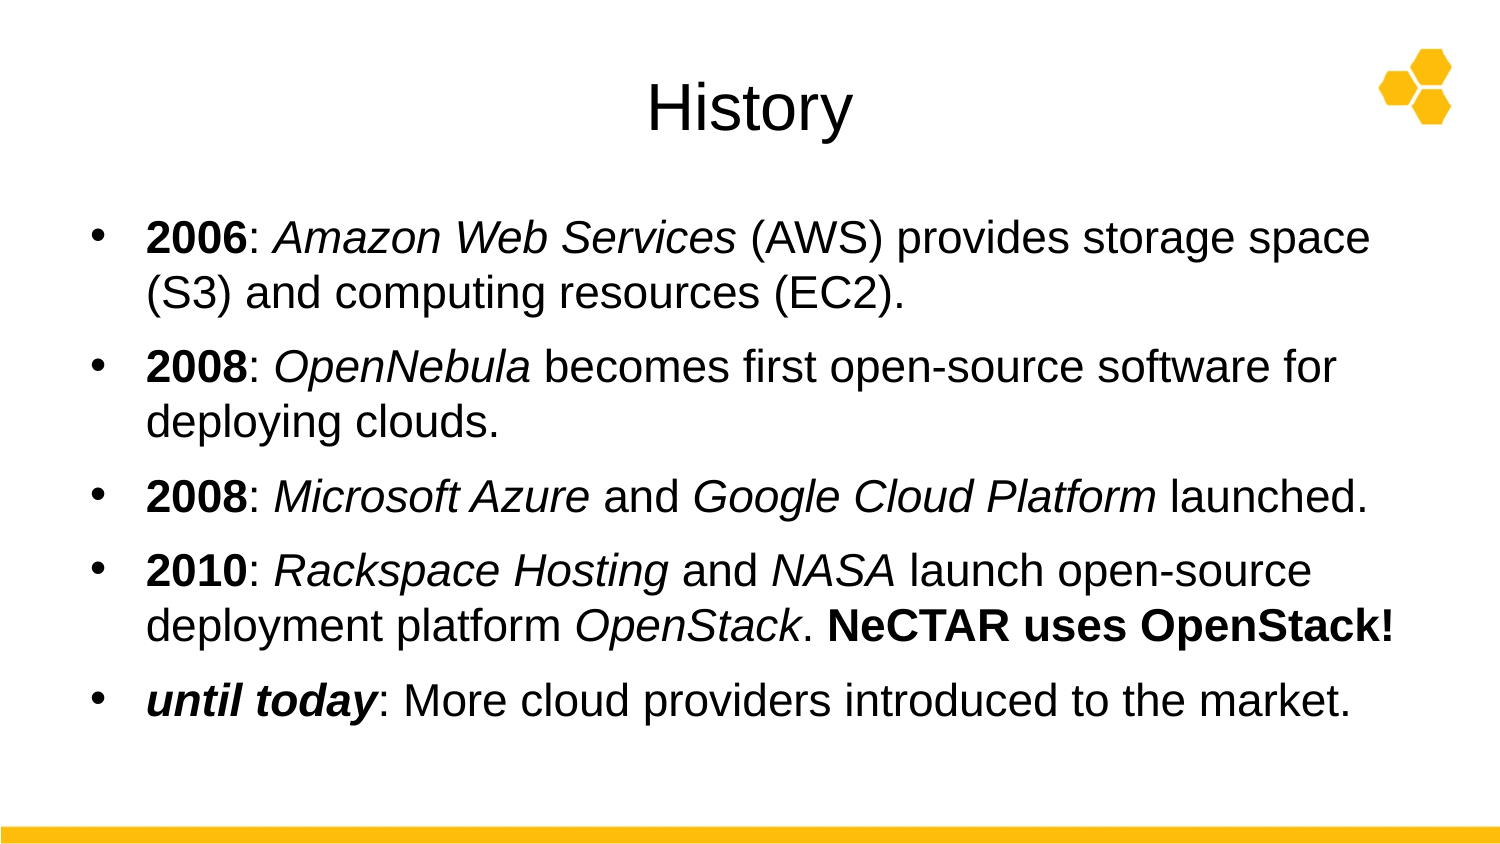

# History
2006: Amazon Web Services (AWS) provides storage space (S3) and computing resources (EC2).
2008: OpenNebula becomes first open-source software for deploying clouds.
2008: Microsoft Azure and Google Cloud Platform launched.
2010: Rackspace Hosting and NASA launch open-source deployment platform OpenStack. NeCTAR uses OpenStack!
until today: More cloud providers introduced to the market.